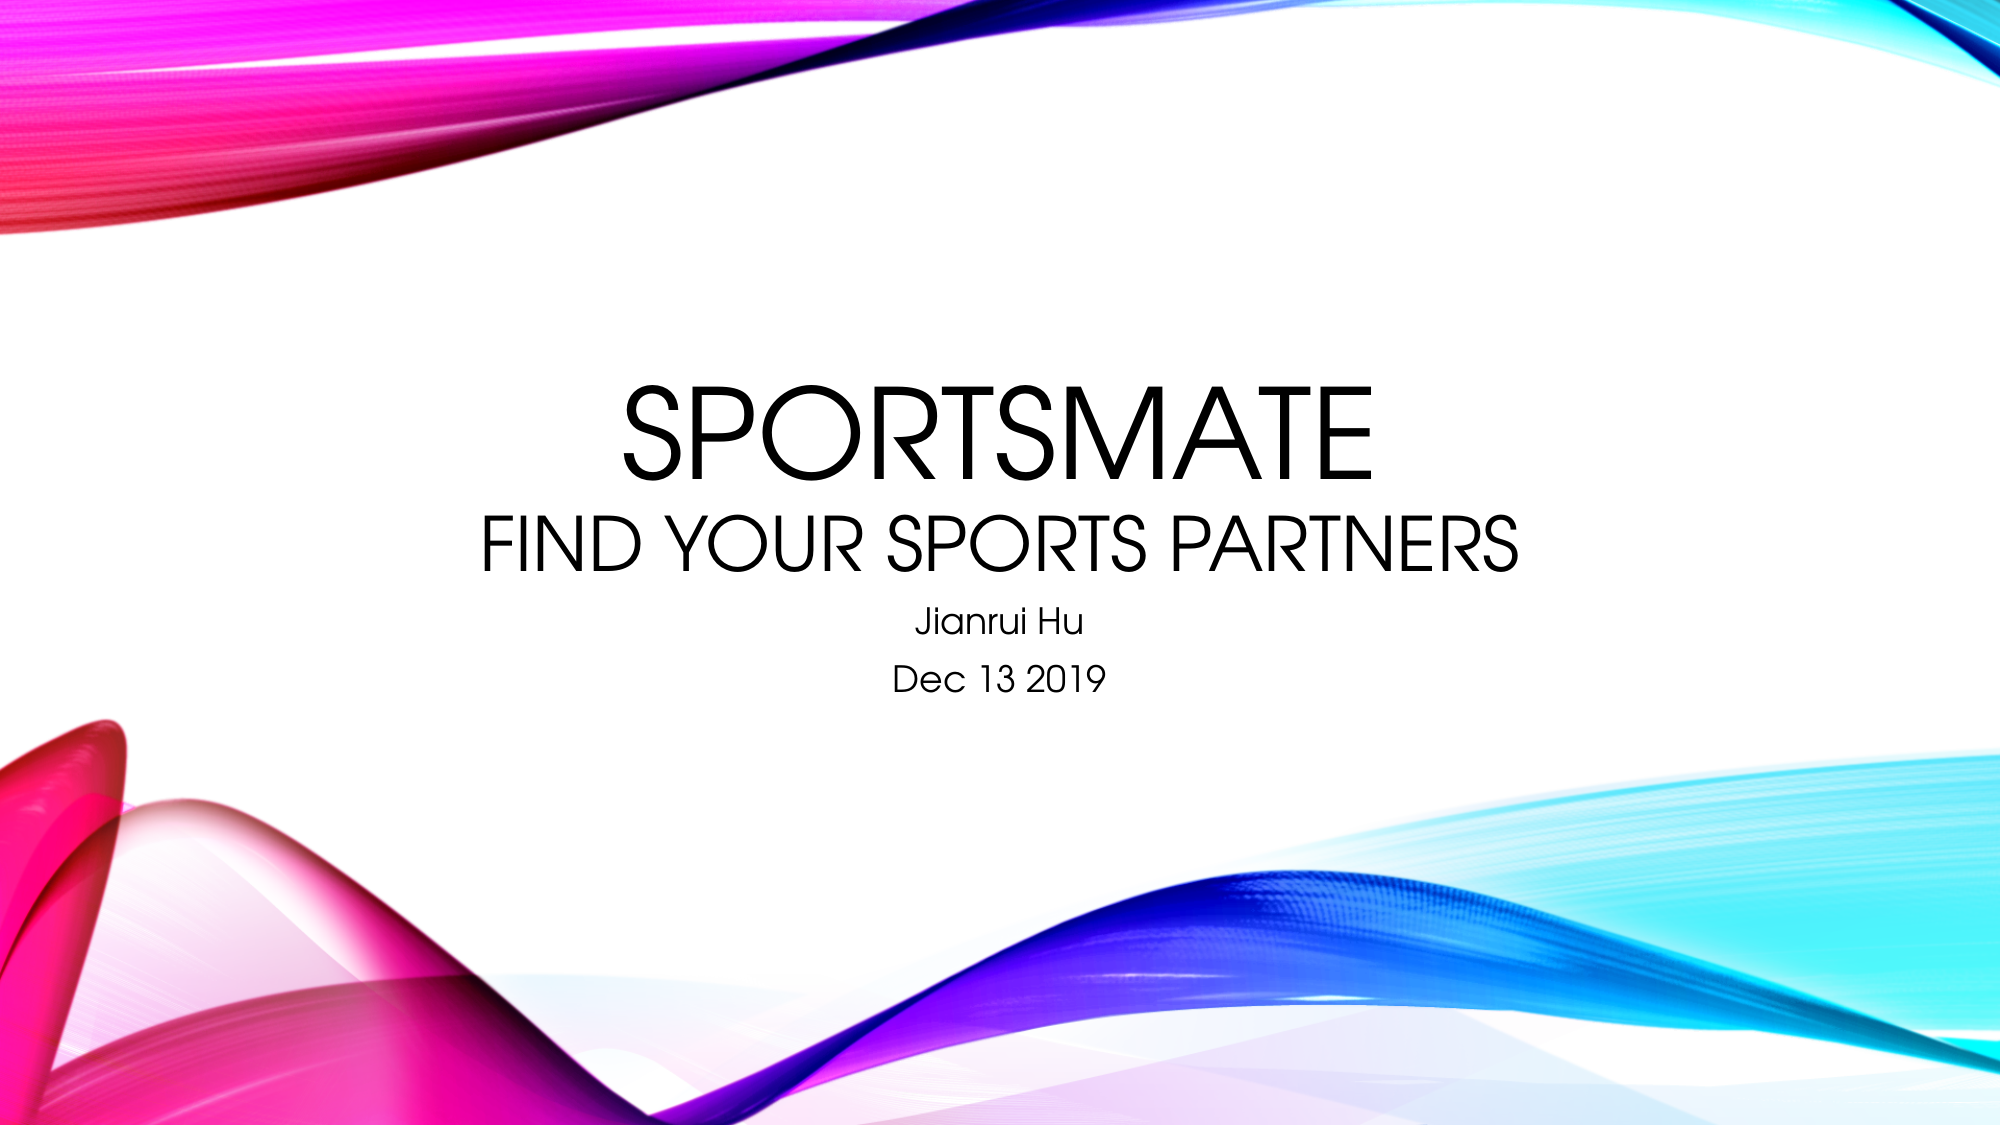

# SPortsMAte Find your Sports Partners
Jianrui Hu
Dec 13 2019